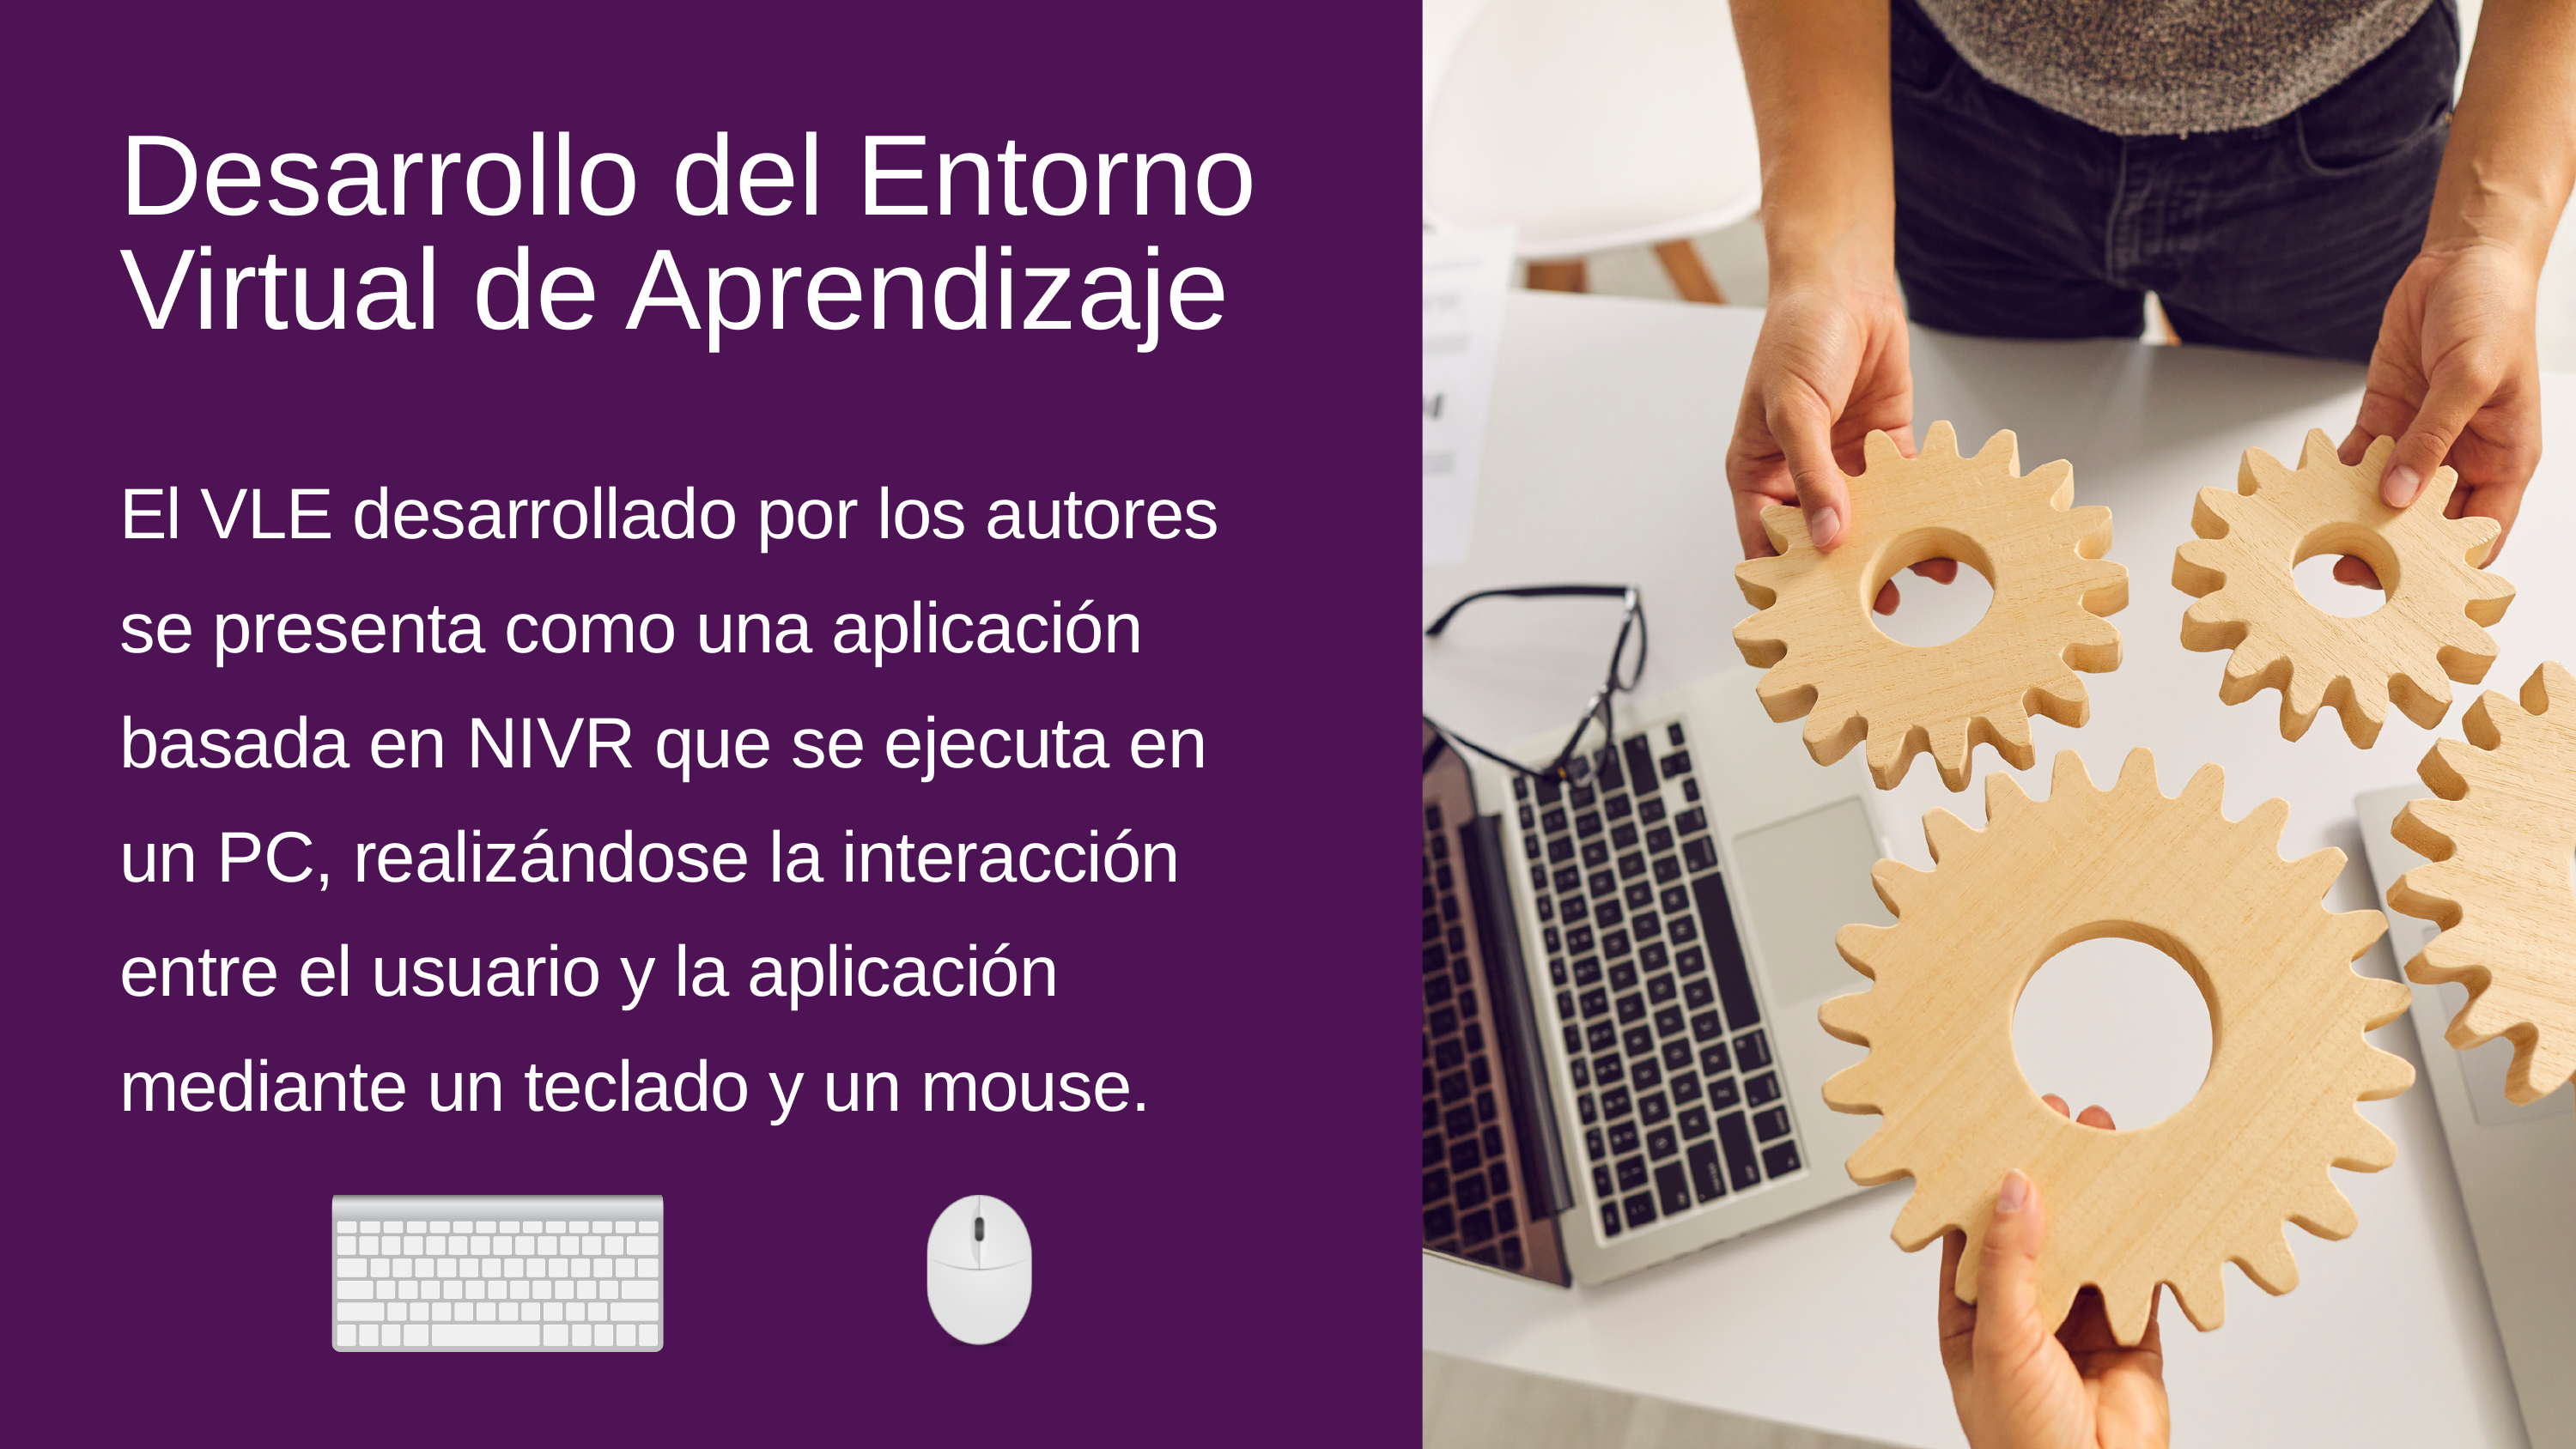

Desarrollo del Entorno Virtual de Aprendizaje
El VLE desarrollado por los autores se presenta como una aplicación basada en NIVR que se ejecuta en un PC, realizándose la interacción entre el usuario y la aplicación mediante un teclado y un mouse.